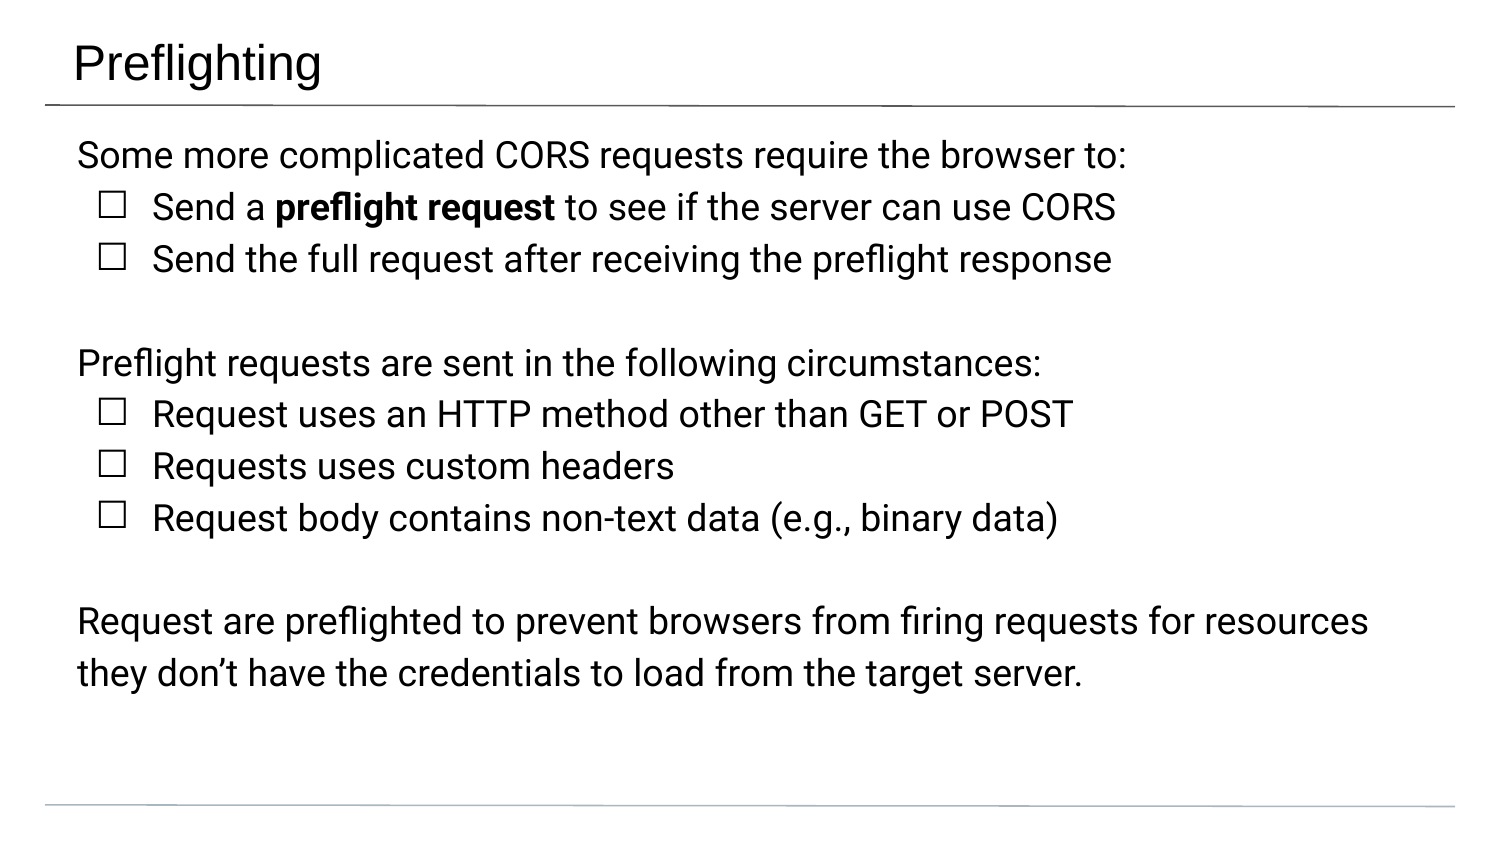

# Preflighting
Some more complicated CORS requests require the browser to:
Send a preflight request to see if the server can use CORS
Send the full request after receiving the preflight response

Preflight requests are sent in the following circumstances:
Request uses an HTTP method other than GET or POST
Requests uses custom headers
Request body contains non-text data (e.g., binary data)

Request are preflighted to prevent browsers from firing requests for resources they don’t have the credentials to load from the target server.